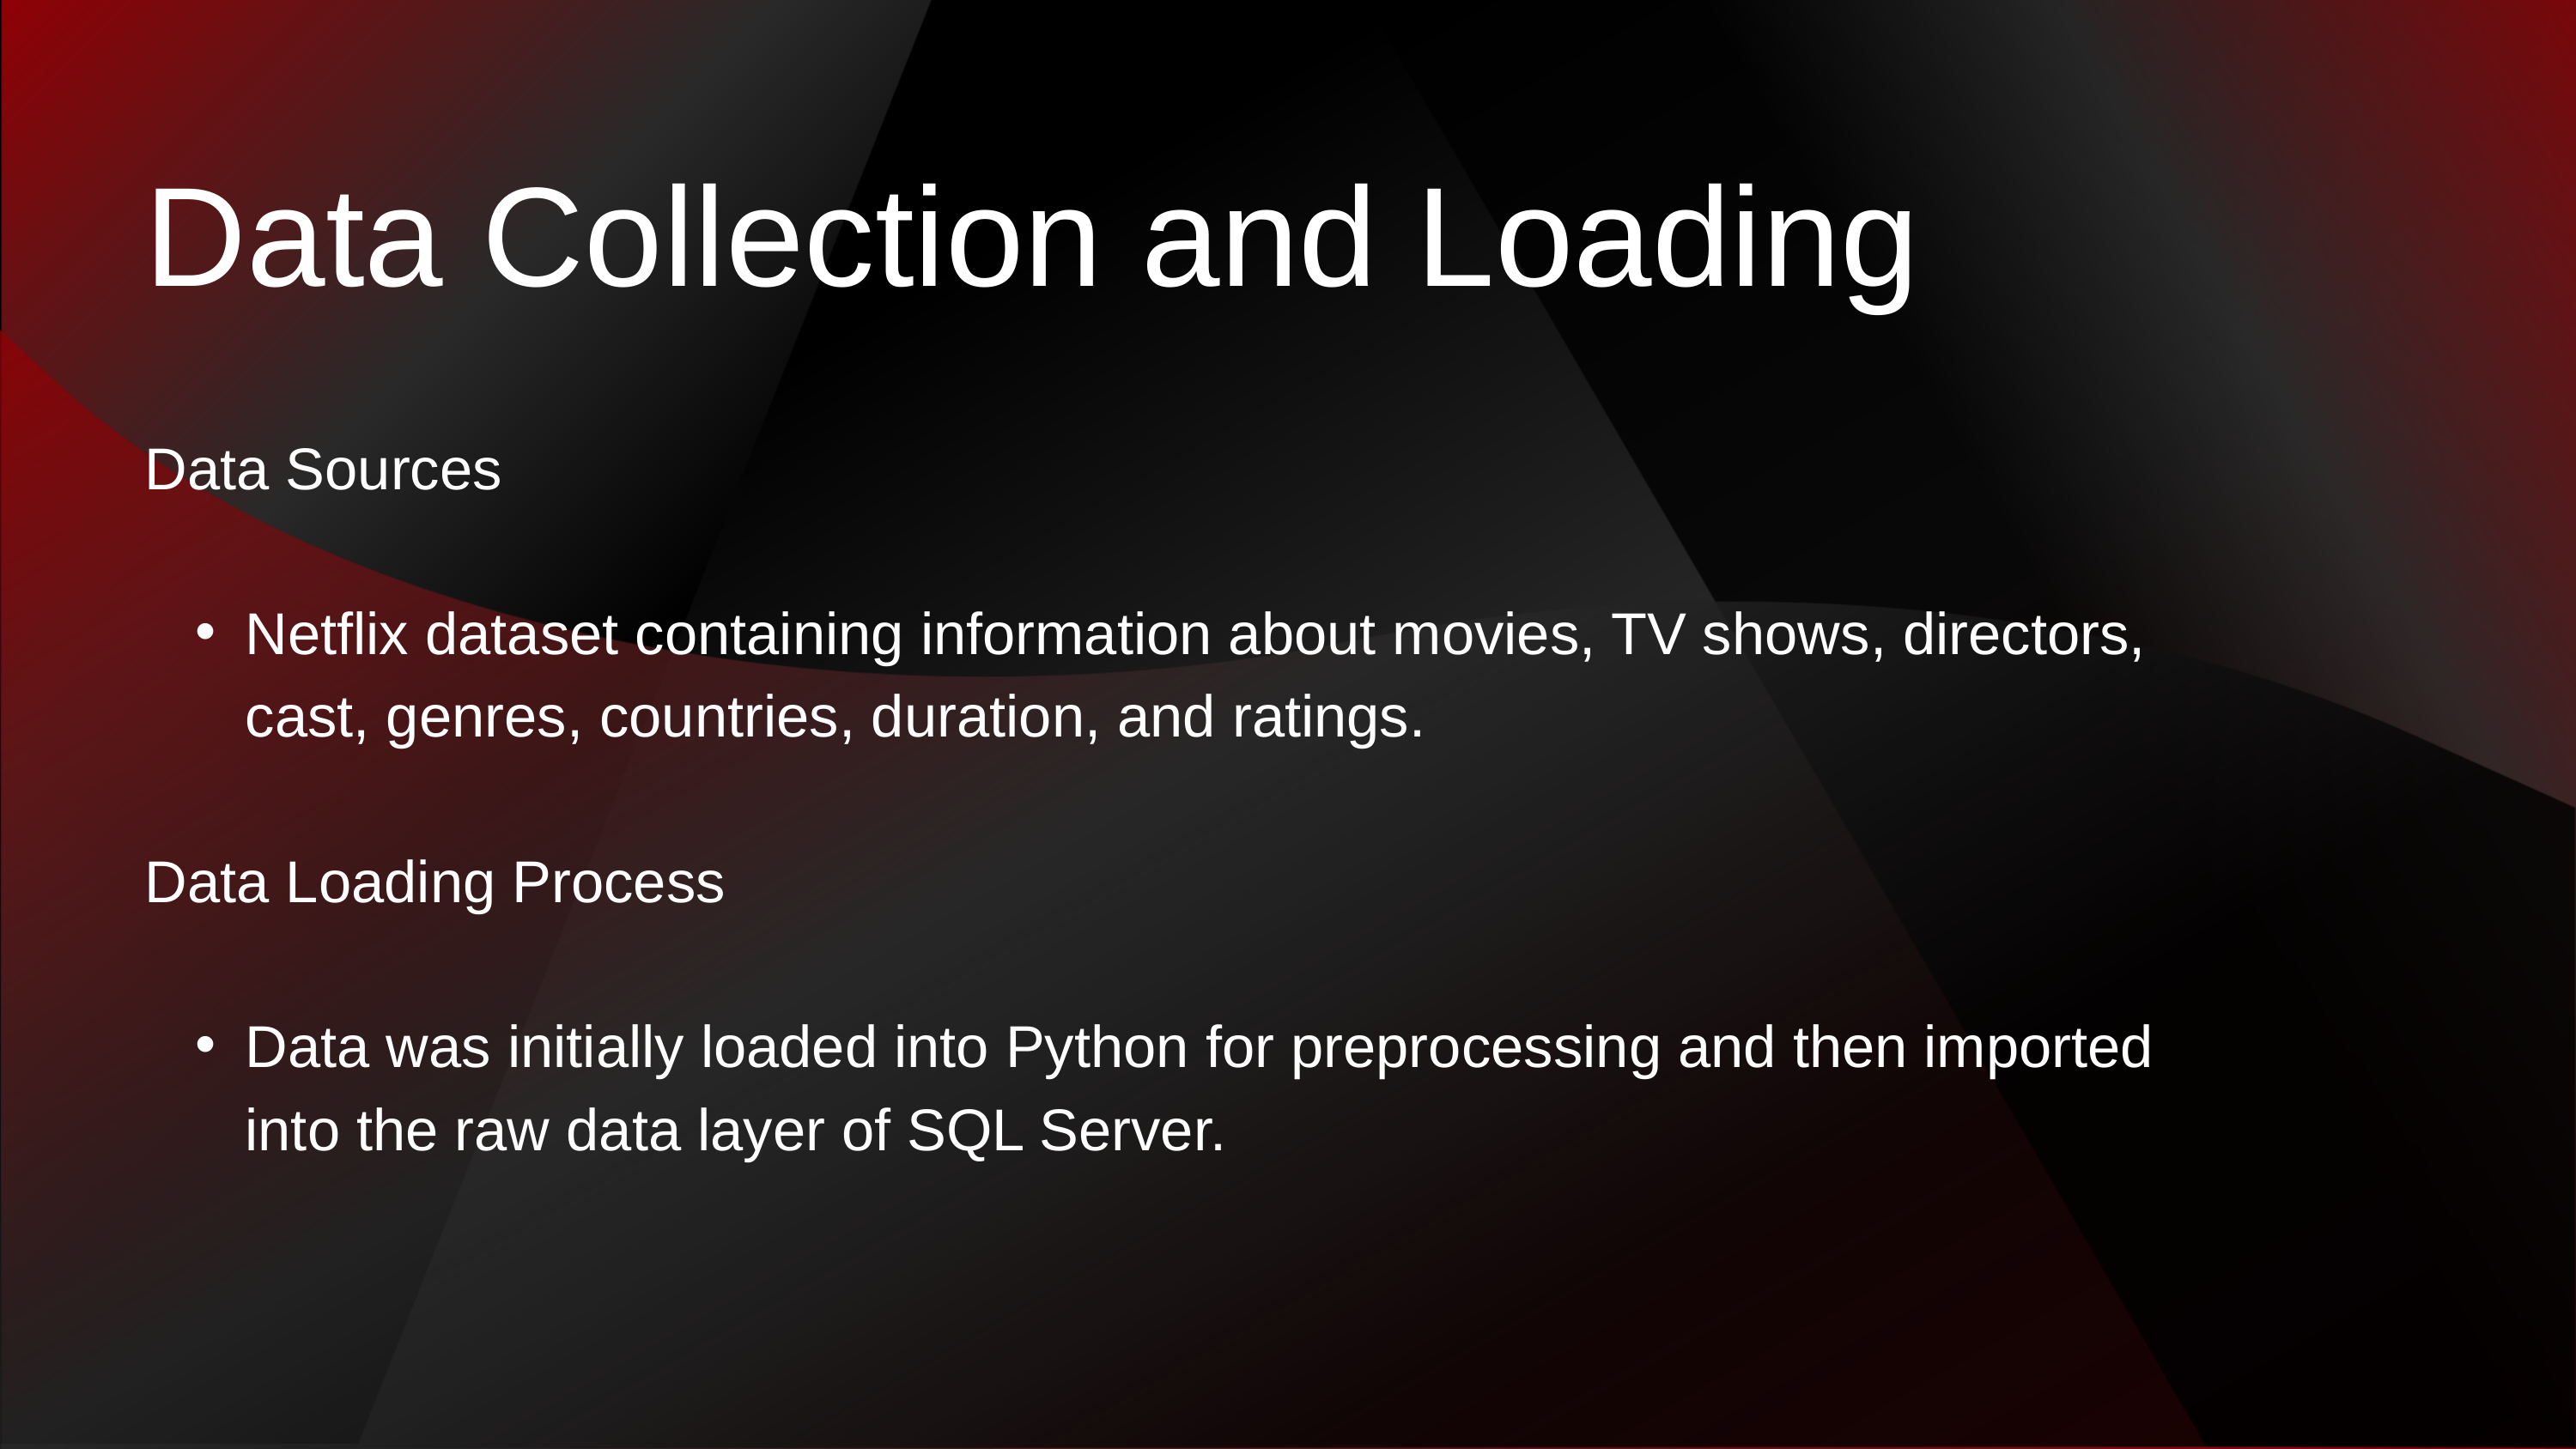

Data Collection and Loading
Data Sources

Netflix dataset containing information about movies, TV shows, directors, cast, genres, countries, duration, and ratings.

Data Loading Process

Data was initially loaded into Python for preprocessing and then imported into the raw data layer of SQL Server.